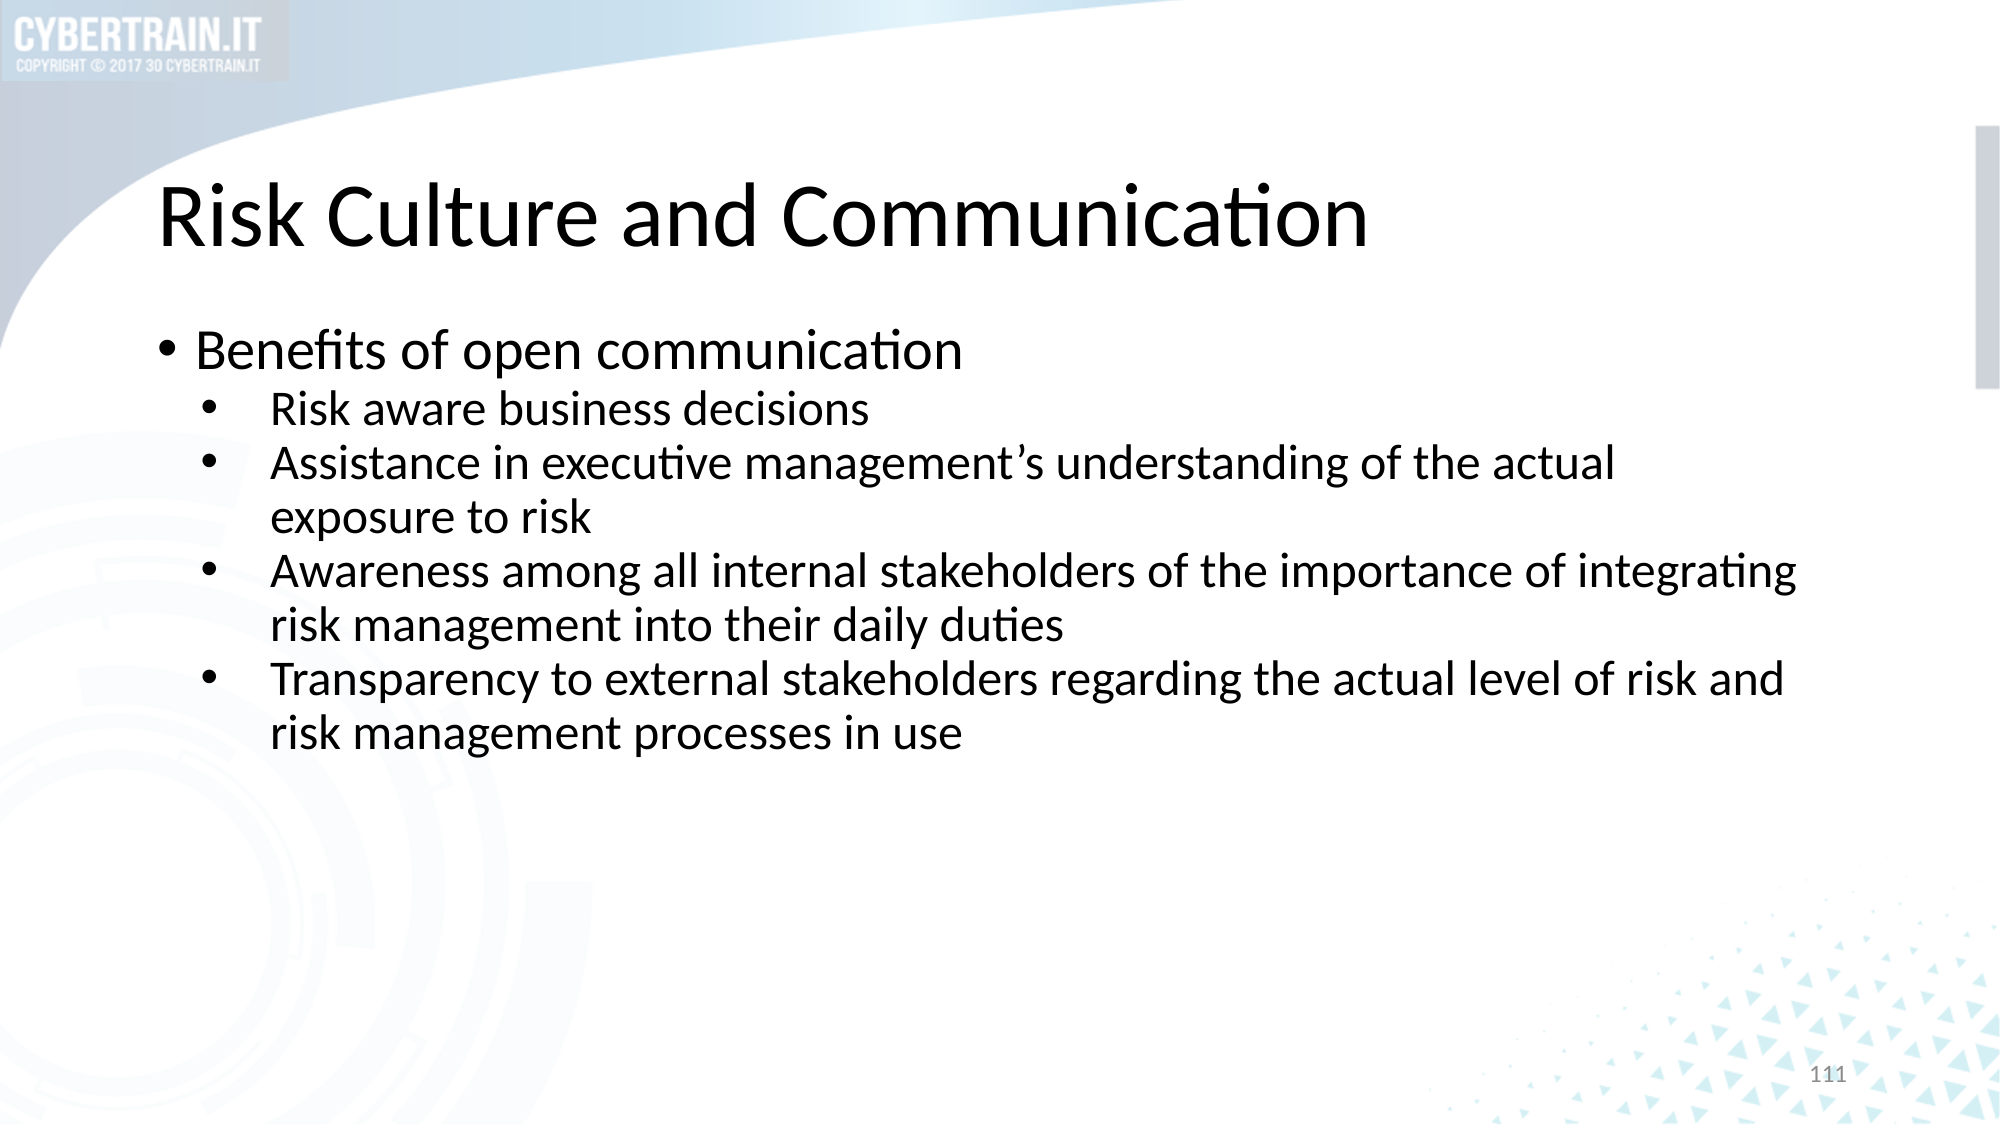

# Risk Culture and Communication
Benefits of open communication
Risk aware business decisions
Assistance in executive management’s understanding of the actual  exposure to risk
Awareness among all internal stakeholders of the importance of integrating  risk management into their daily duties
Transparency to external stakeholders regarding the actual level of risk and  risk management processes in use

111